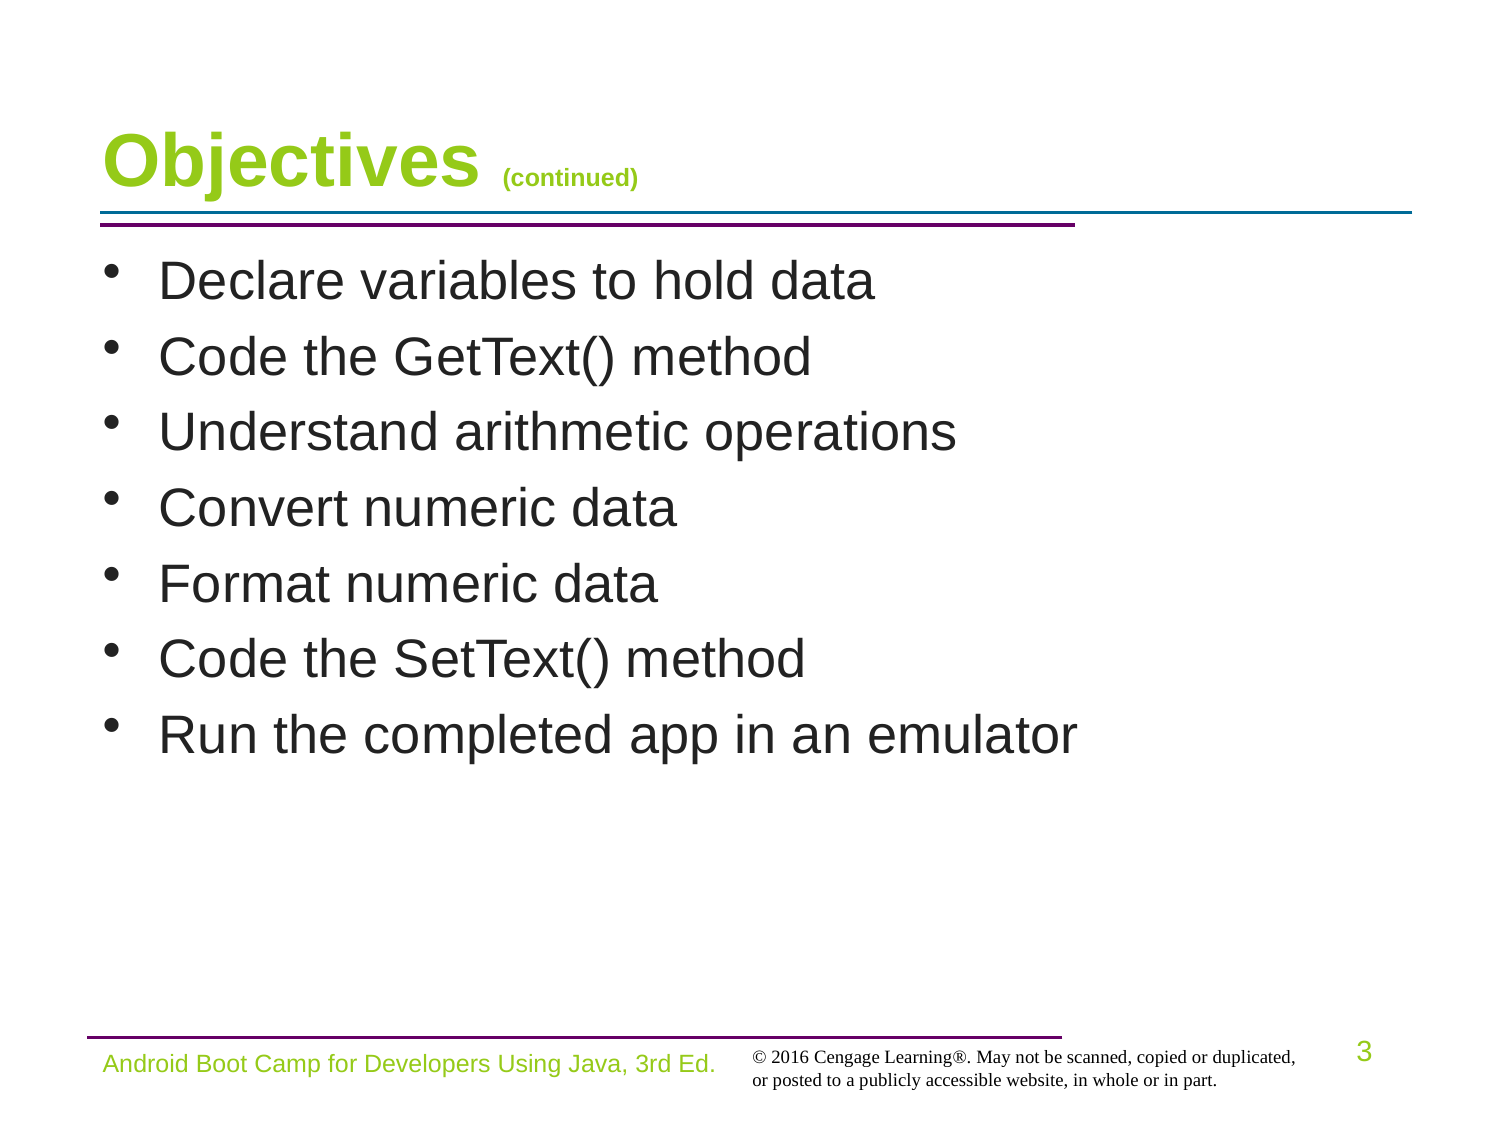

# Objectives (continued)
Declare variables to hold data
Code the GetText() method
Understand arithmetic operations
Convert numeric data
Format numeric data
Code the SetText() method
Run the completed app in an emulator
Android Boot Camp for Developers Using Java, 3rd Ed.
3